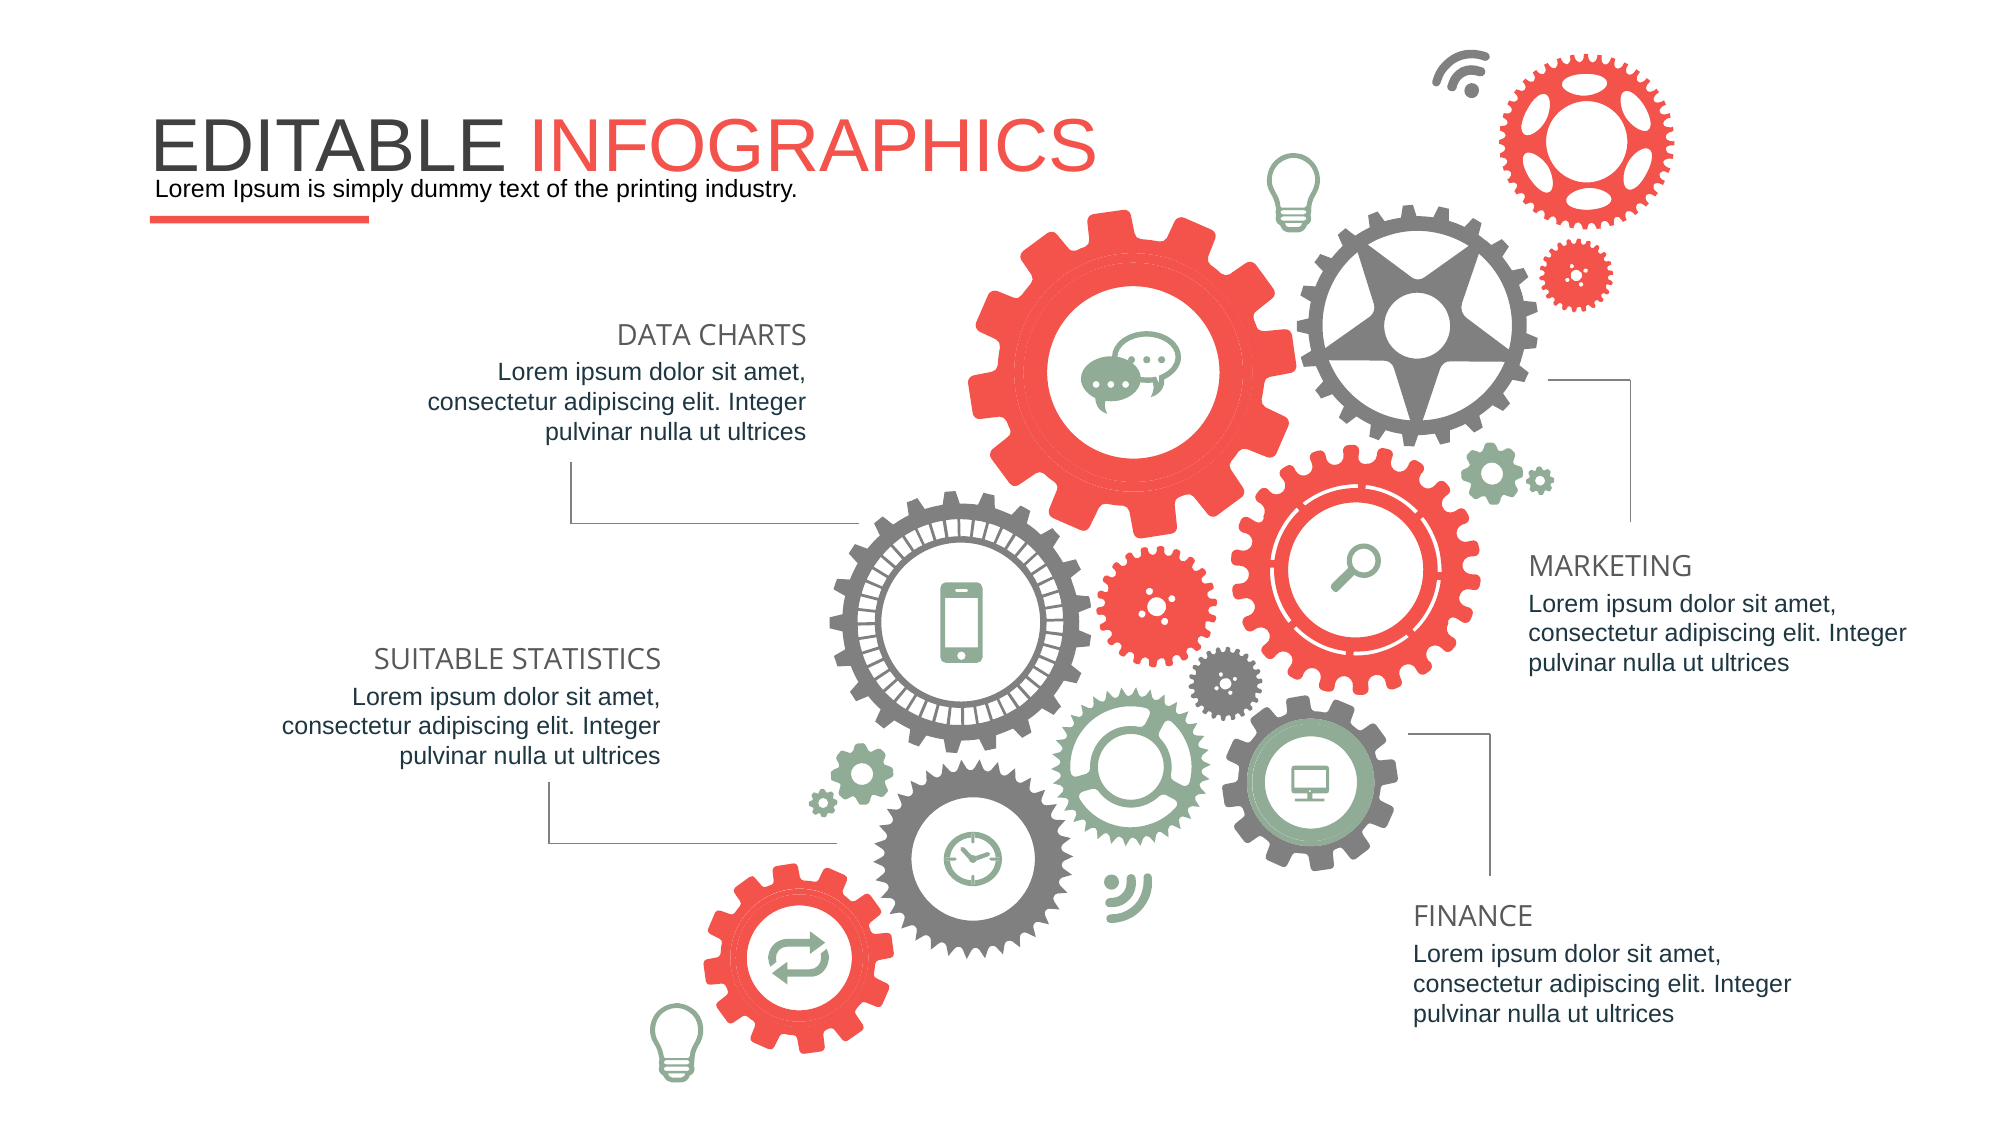

EDITABLE INFOGRAPHICS

Lorem Ipsum is simply dummy text of the printing industry.

DATA CHARTS
Lorem ipsum dolor sit amet, consectetur adipiscing elit. Integer pulvinar nulla ut ultrices

MARKETING
Lorem ipsum dolor sit amet, consectetur adipiscing elit. Integer pulvinar nulla ut ultrices

SUITABLE STATISTICS
Lorem ipsum dolor sit amet, consectetur adipiscing elit. Integer pulvinar nulla ut ultrices

FINANCE
Lorem ipsum dolor sit amet, consectetur adipiscing elit. Integer pulvinar nulla ut ultrices